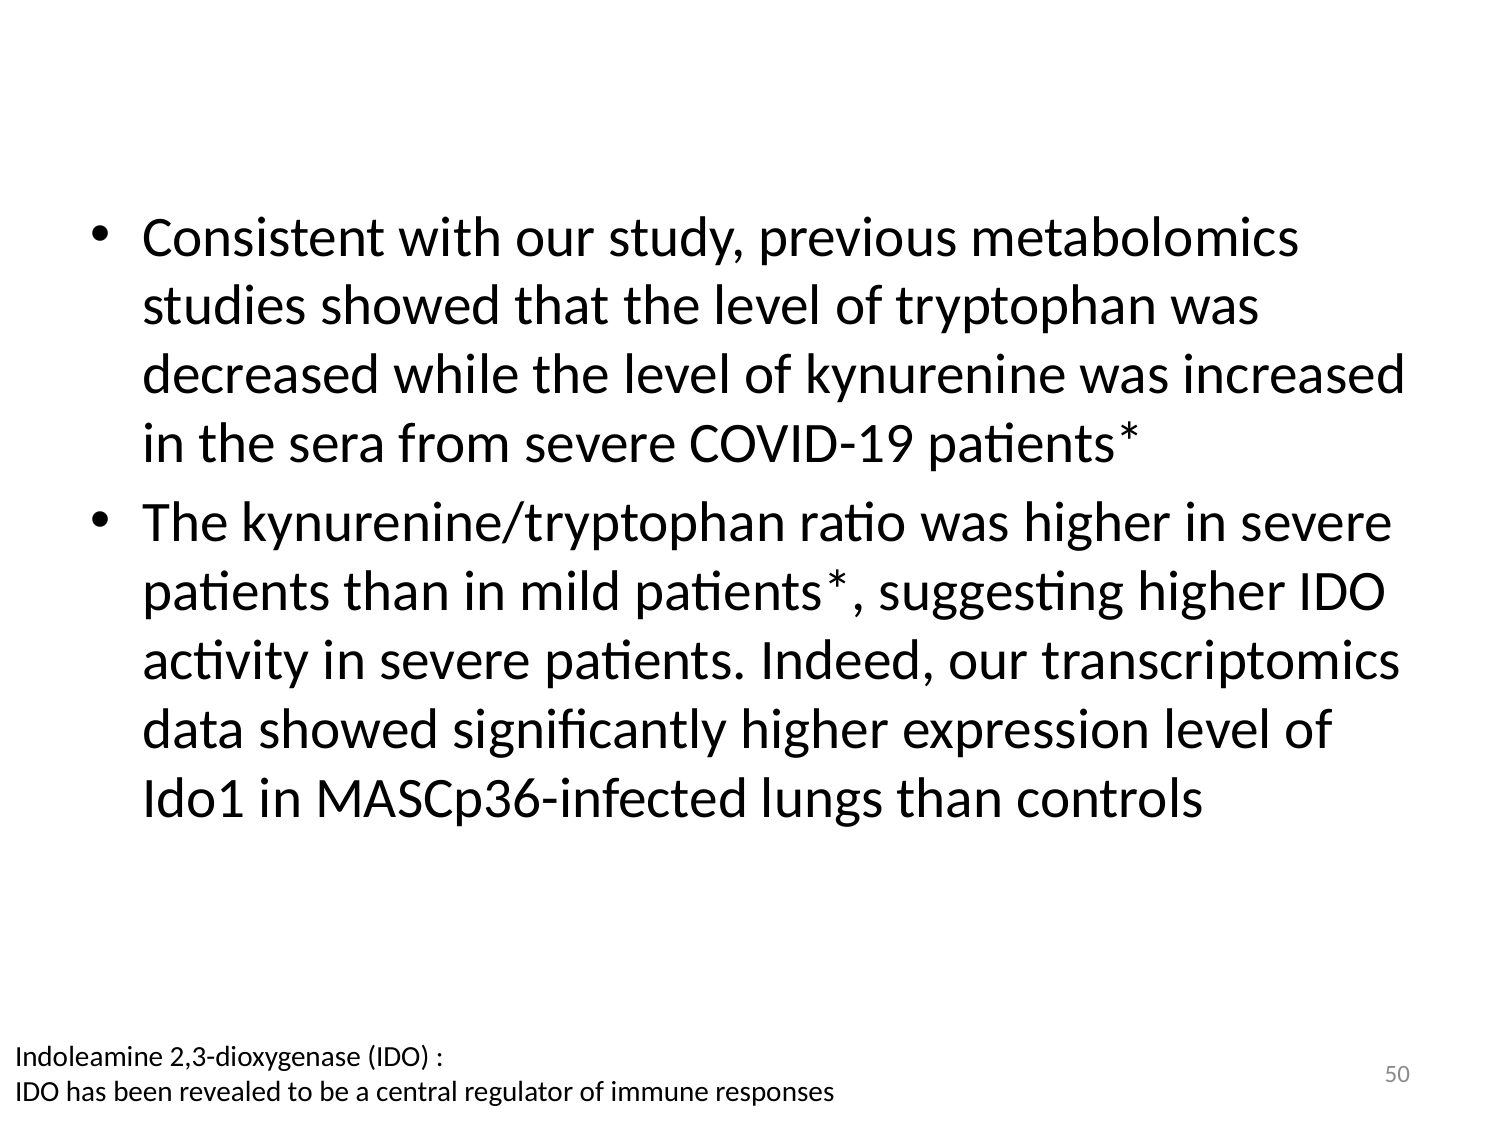

Consistent with our study, previous metabolomics studies showed that the level of tryptophan was decreased while the level of kynurenine was increased in the sera from severe COVID-19 patients*
The kynurenine/tryptophan ratio was higher in severe patients than in mild patients*, suggesting higher IDO activity in severe patients. Indeed, our transcriptomics data showed significantly higher expression level of Ido1 in MASCp36-infected lungs than controls
Indoleamine 2,3-dioxygenase (IDO) :
IDO has been revealed to be a central regulator of immune responses
50